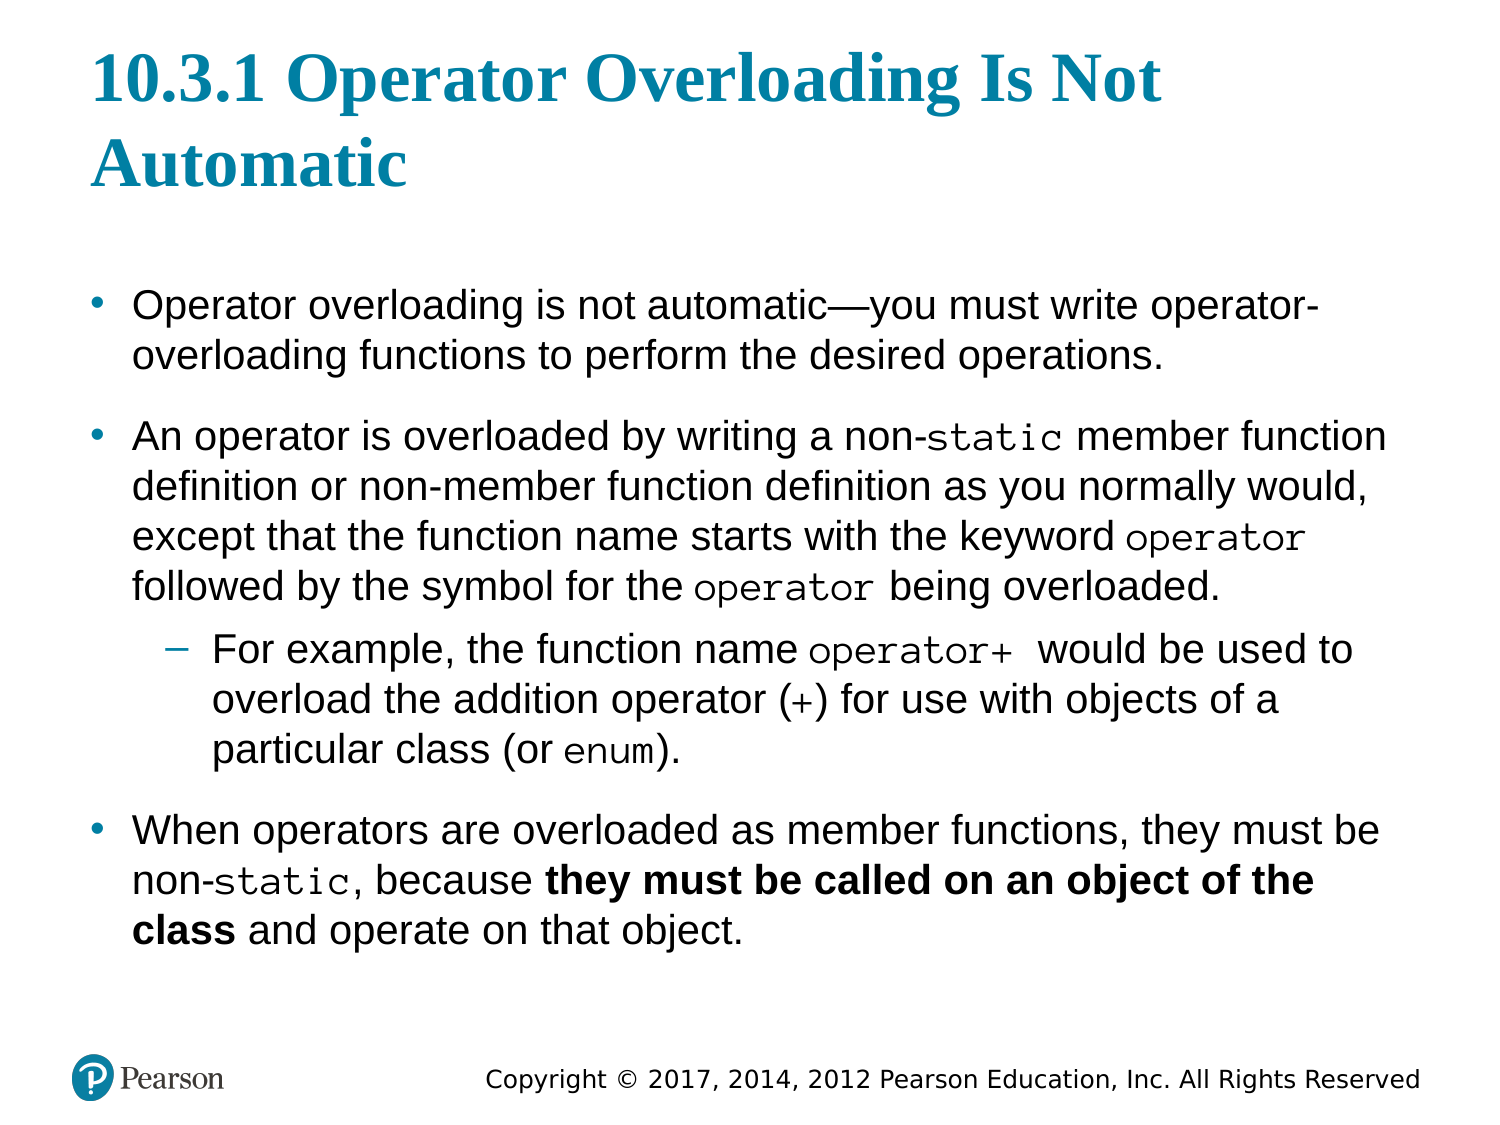

# 10.3.1 Operator Overloading Is Not Automatic
Operator overloading is not automatic—you must write operator-overloading functions to perform the desired operations.
An operator is overloaded by writing a non-static member function definition or non-member function definition as you normally would, except that the function name starts with the keyword operator followed by the symbol for the operator being overloaded.
For example, the function name operator+ would be used to overload the addition operator (+) for use with objects of a particular class (or enum).
When operators are overloaded as member functions, they must be non-static, because they must be called on an object of the class and operate on that object.